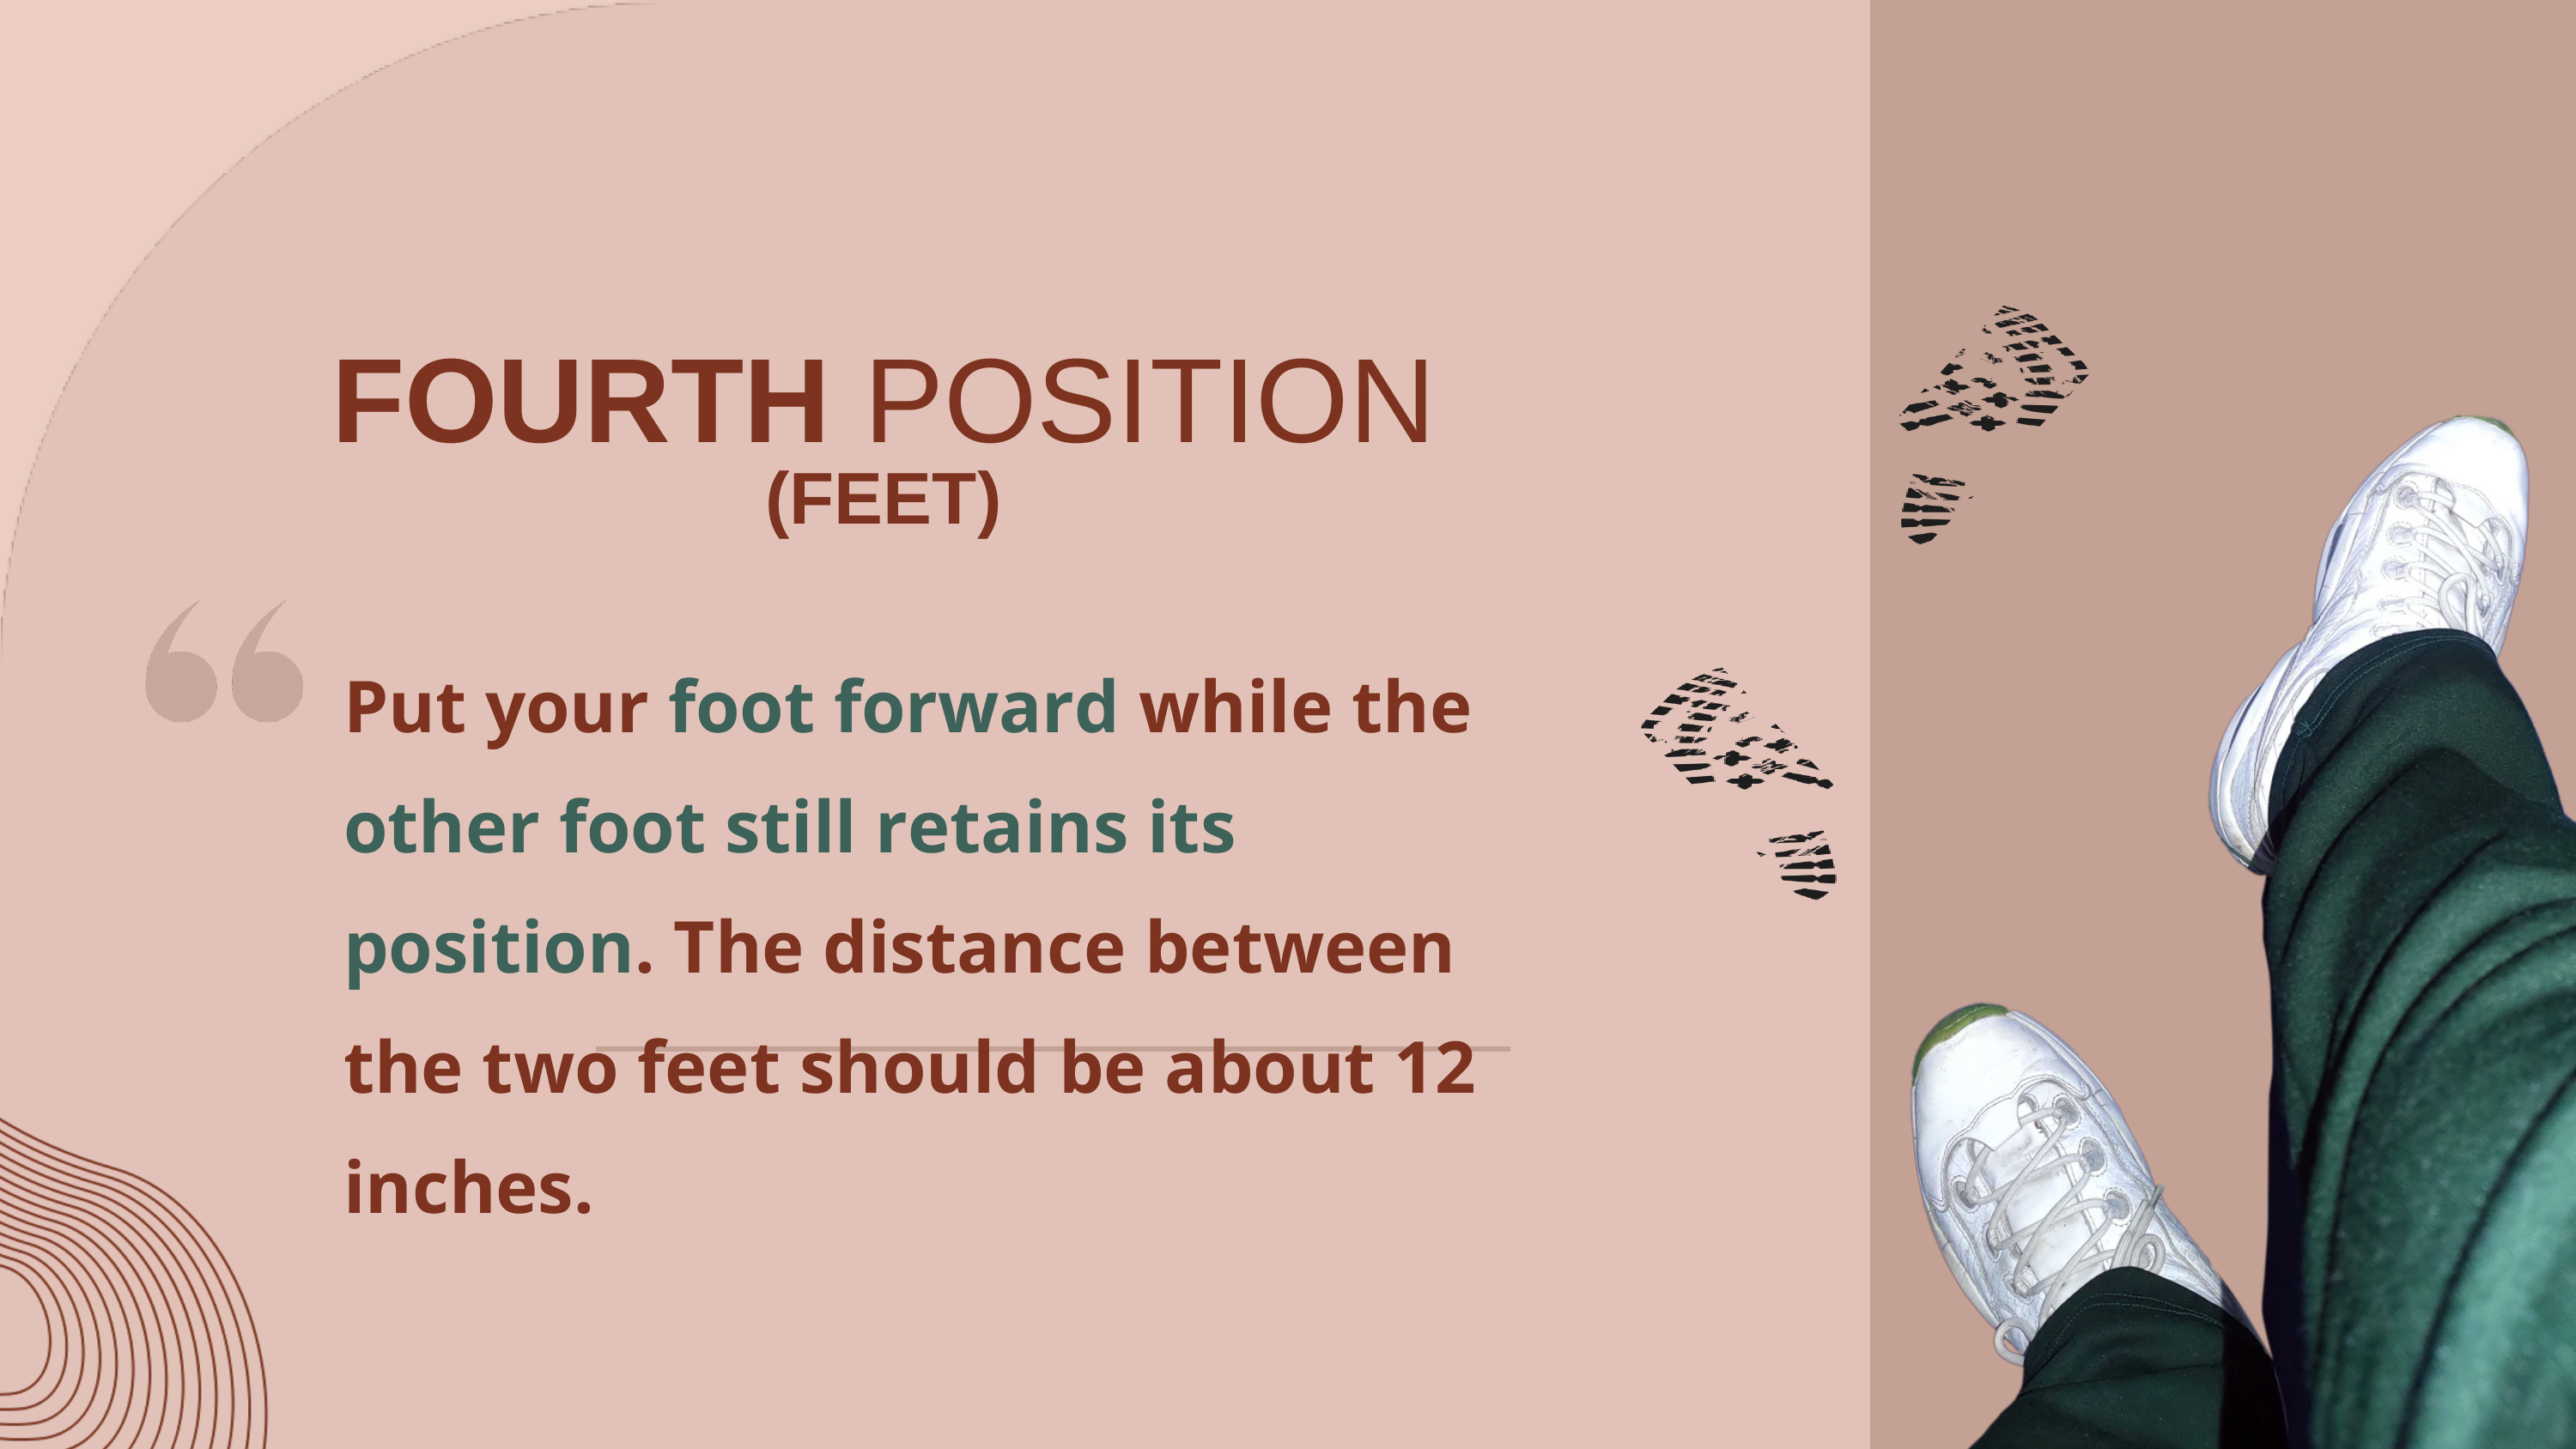

FOURTH POSITION

(FEET)

Put your foot forward while the other foot still retains its position. The distance between the two feet should be about 12 inches.